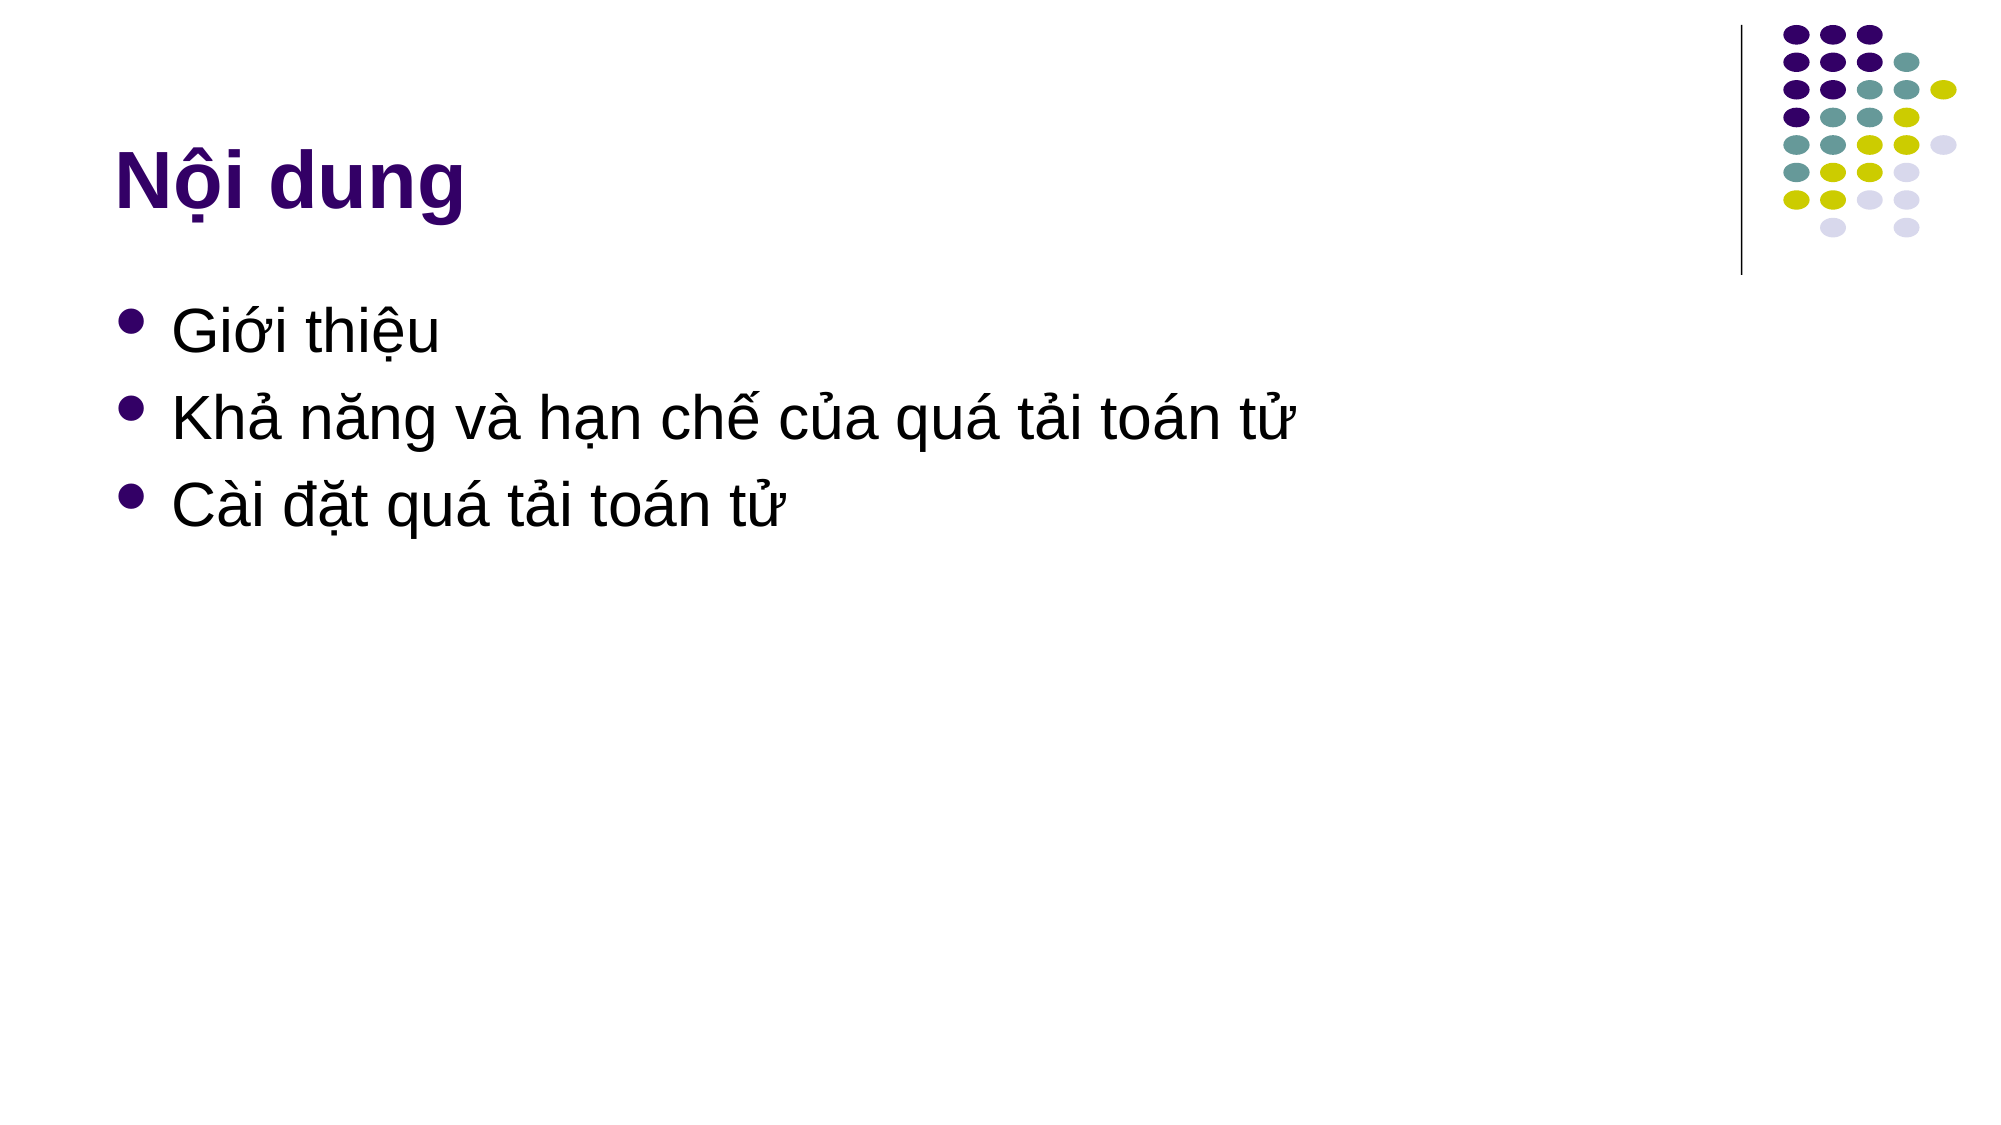

# Nội dung
Giới thiệu
Khả năng và hạn chế của quá tải toán tử
Cài đặt quá tải toán tử